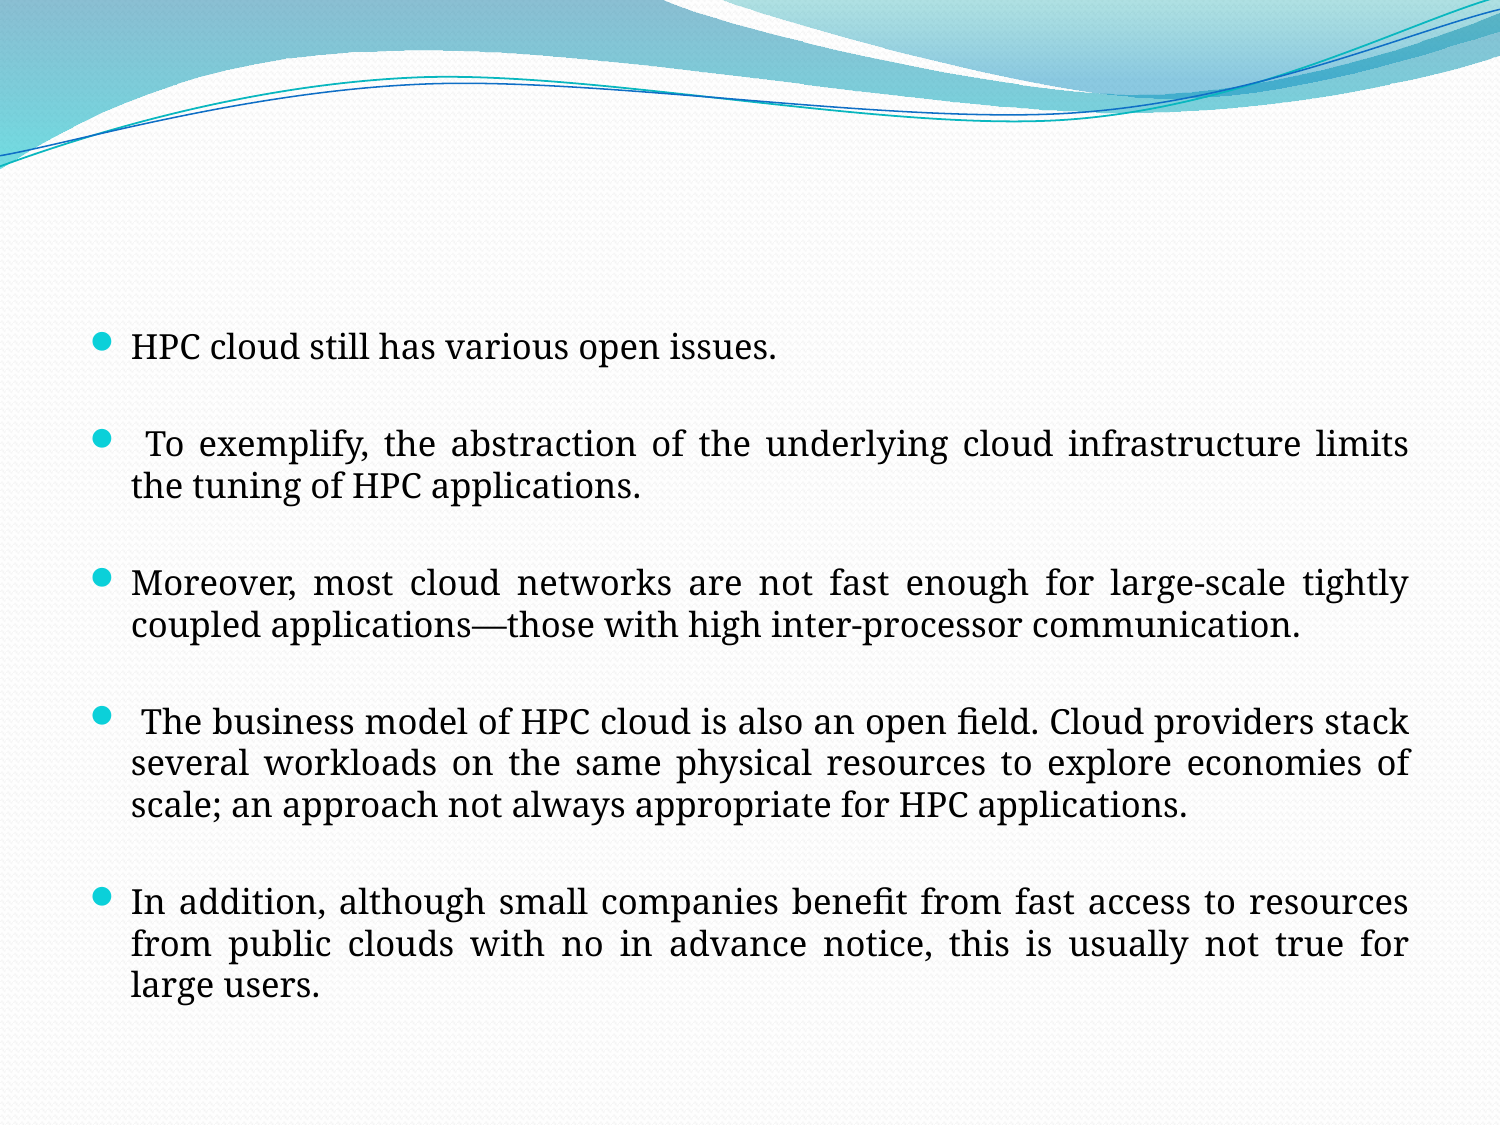

#
HPC cloud still has various open issues.

 To exemplify, the abstraction of the underlying cloud infrastructure limits the tuning of HPC applications.

Moreover, most cloud networks are not fast enough for large-scale tightly coupled applications—those with high inter-processor communication.

 The business model of HPC cloud is also an open field. Cloud providers stack several workloads on the same physical resources to explore economies of scale; an approach not always appropriate for HPC applications.

In addition, although small companies benefit from fast access to resources from public clouds with no in advance notice, this is usually not true for large users.